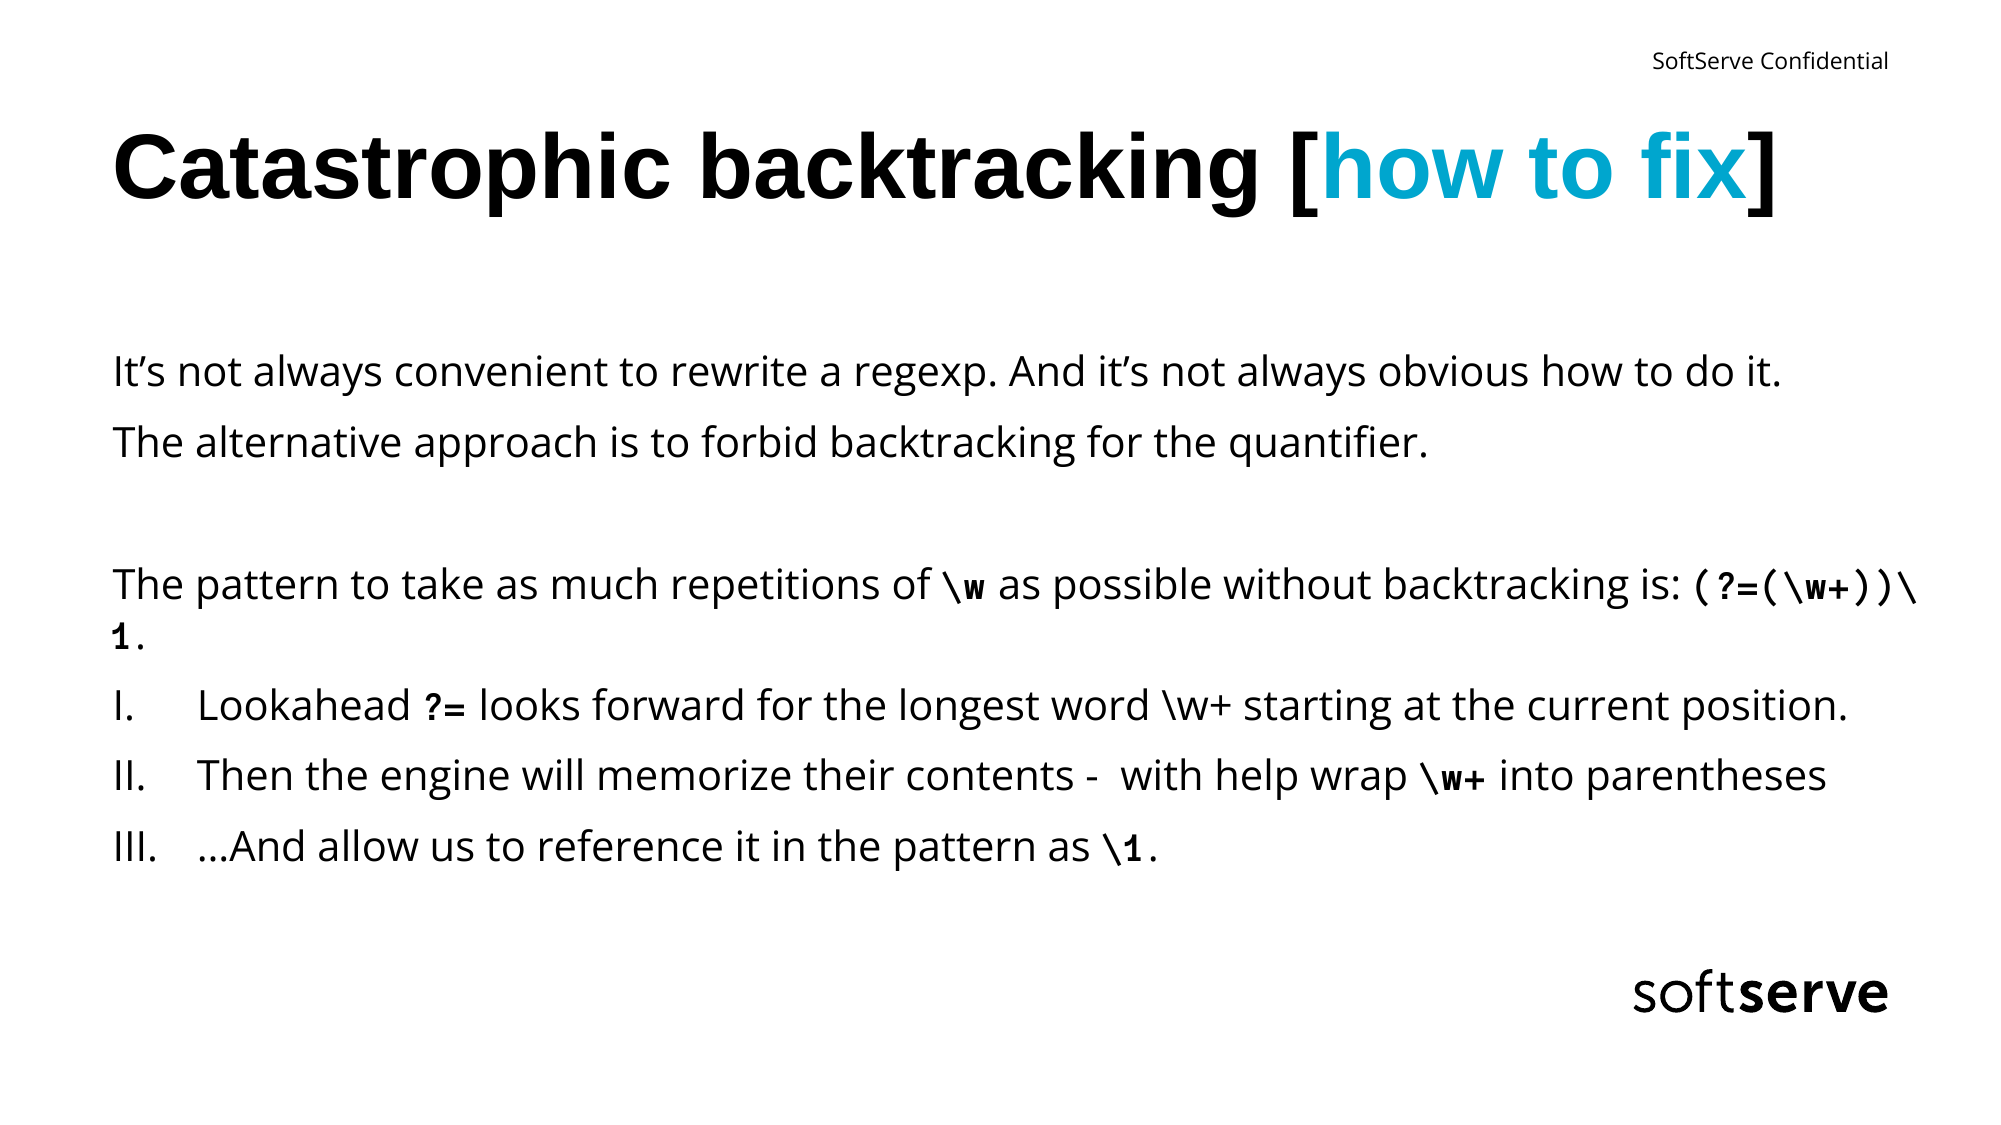

# Catastrophic backtracking [how to fix]
It’s not always convenient to rewrite a regexp. And it’s not always obvious how to do it.
The alternative approach is to forbid backtracking for the quantifier.

The pattern to take as much repetitions of \w as possible without backtracking is: (?=(\w+))\1.
Lookahead ?= looks forward for the longest word \w+ starting at the current position.
Then the engine will memorize their contents -  with help wrap \w+ into parentheses
…And allow us to reference it in the pattern as \1.